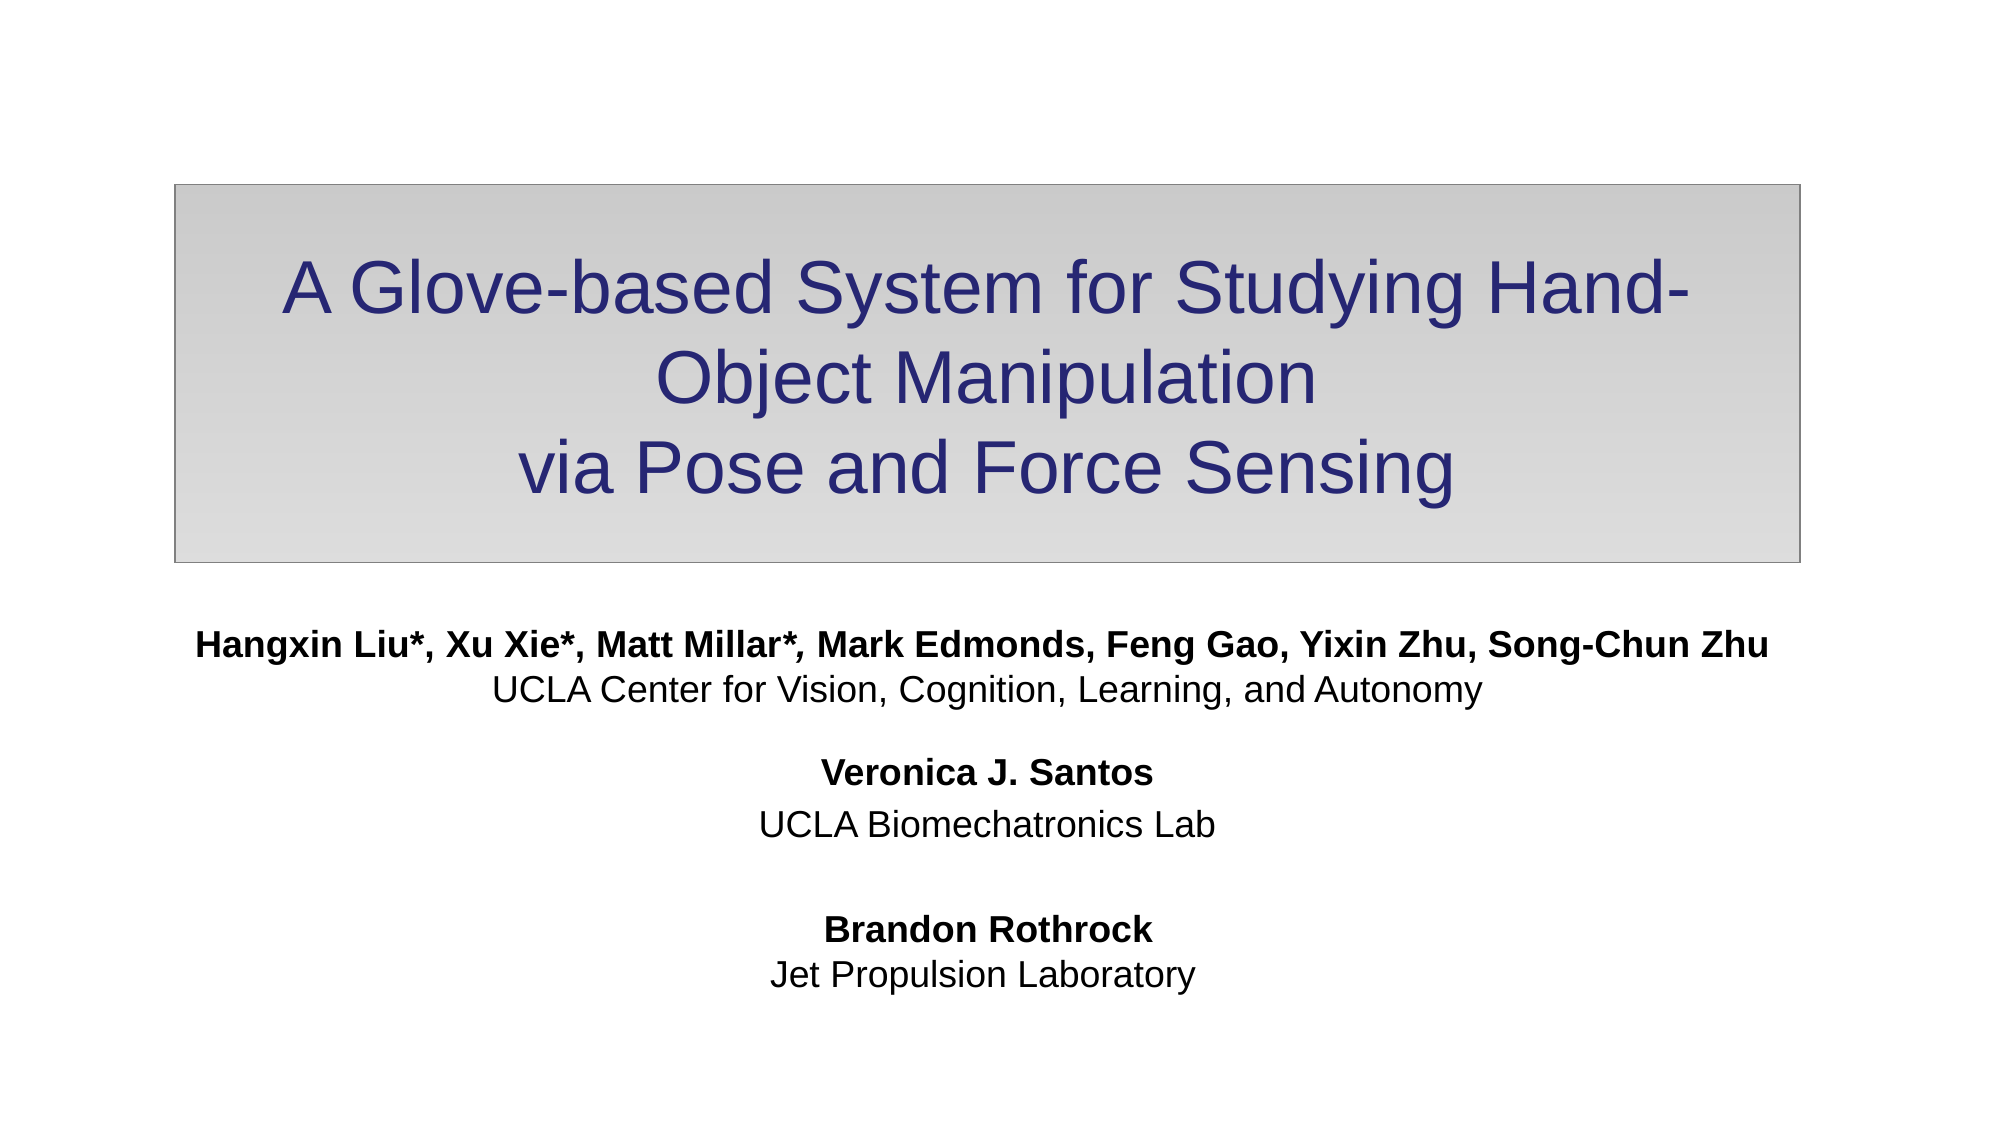

# A Glove-based System for Studying Hand-Object Manipulation via Pose and Force Sensing
Hangxin Liu*, Xu Xie*, Matt Millar*, Mark Edmonds, Feng Gao, Yixin Zhu, Song-Chun Zhu
UCLA Center for Vision, Cognition, Learning, and Autonomy
Veronica J. Santos
UCLA Biomechatronics Lab

 Brandon Rothrock
Jet Propulsion Laboratory